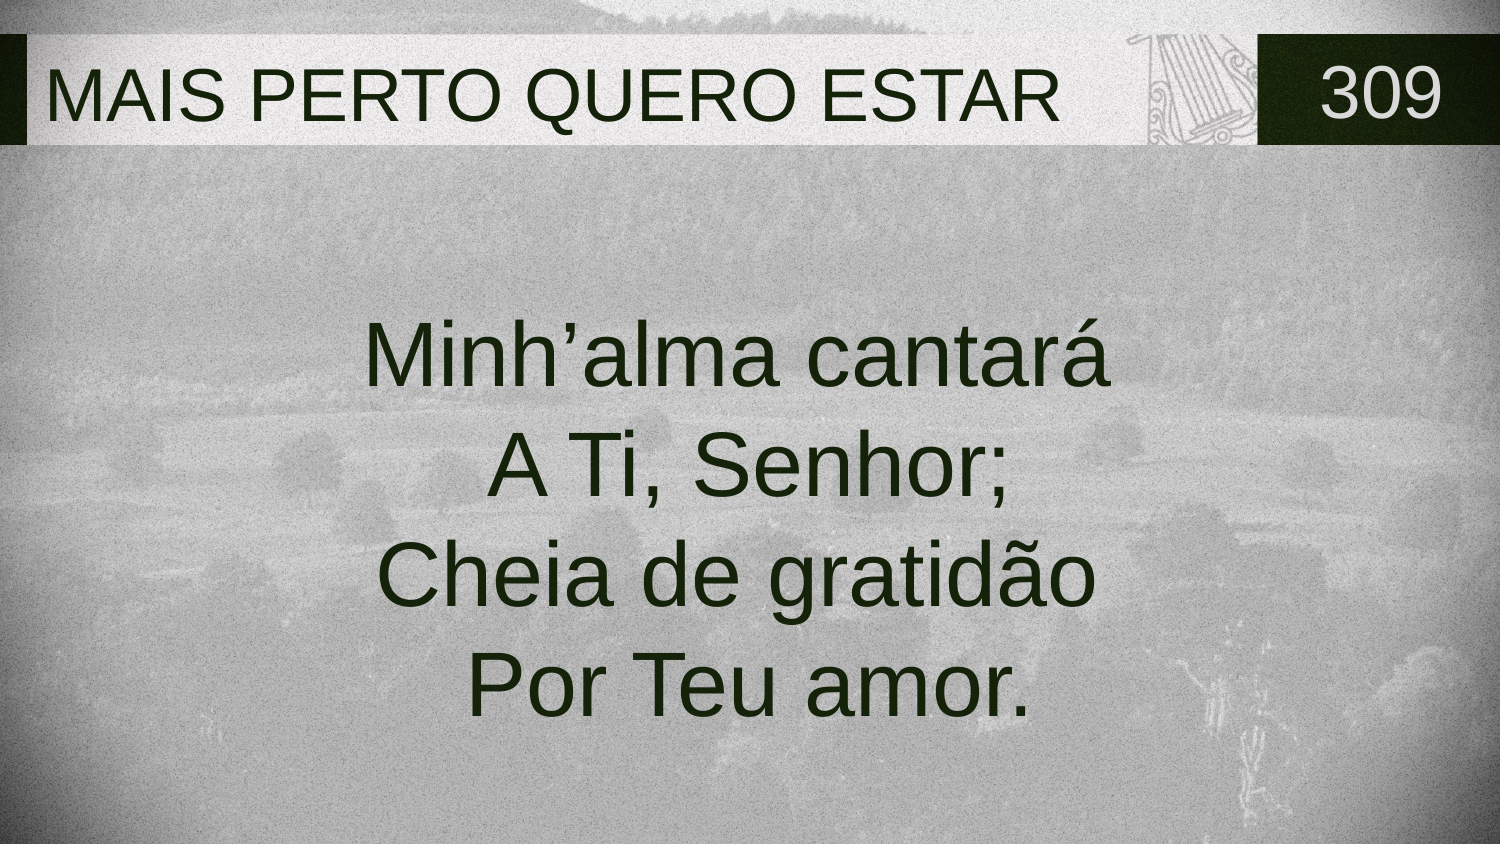

# MAIS PERTO QUERO ESTAR
309
Minh’alma cantará
A Ti, Senhor;
Cheia de gratidão
Por Teu amor.